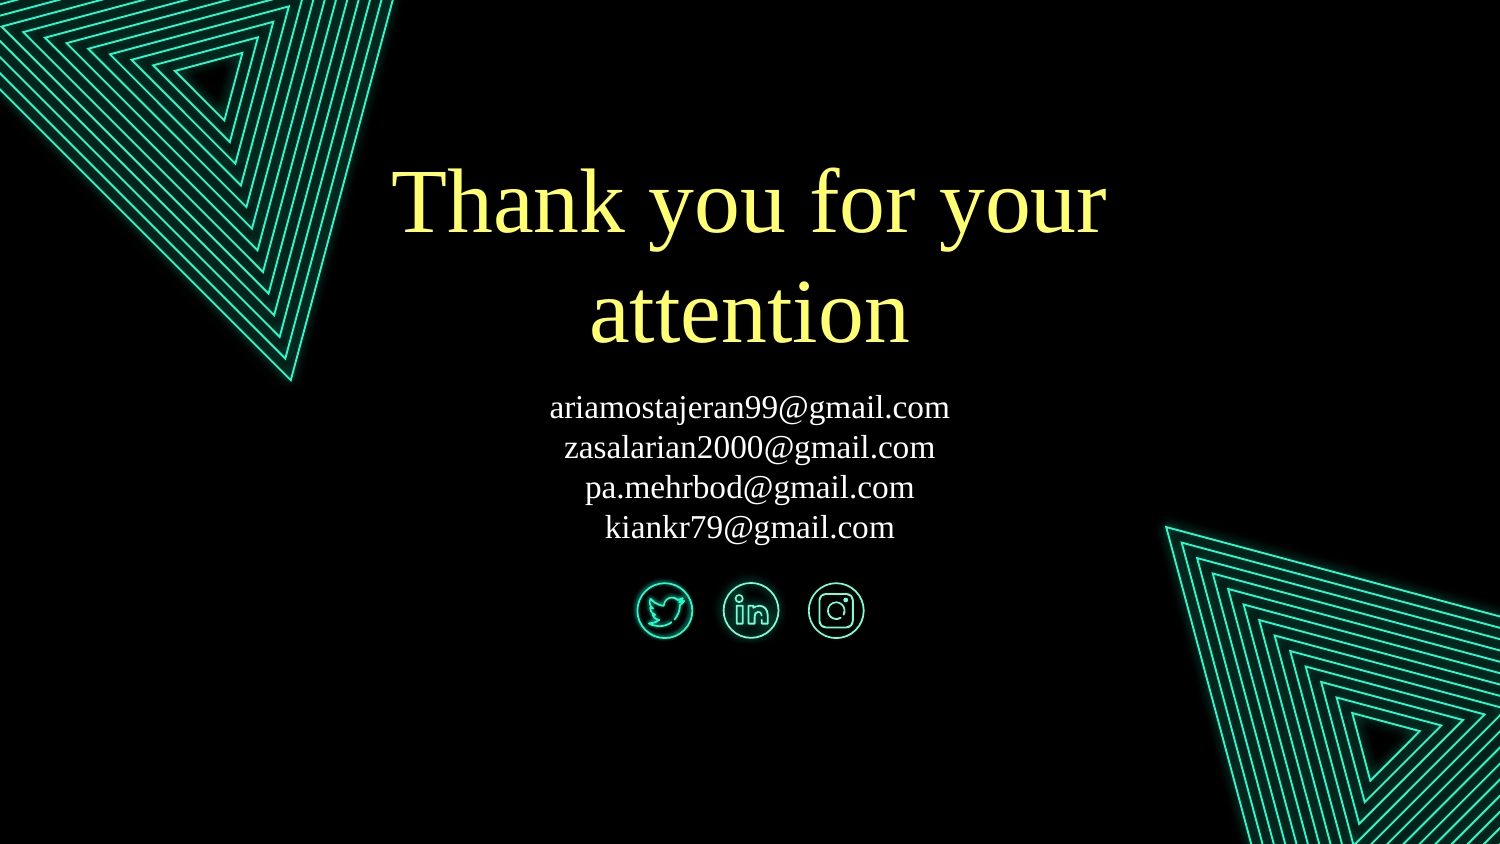

# Thank you for your attention
ariamostajeran99@gmail.com
zasalarian2000@gmail.com
pa.mehrbod@gmail.com
kiankr79@gmail.com